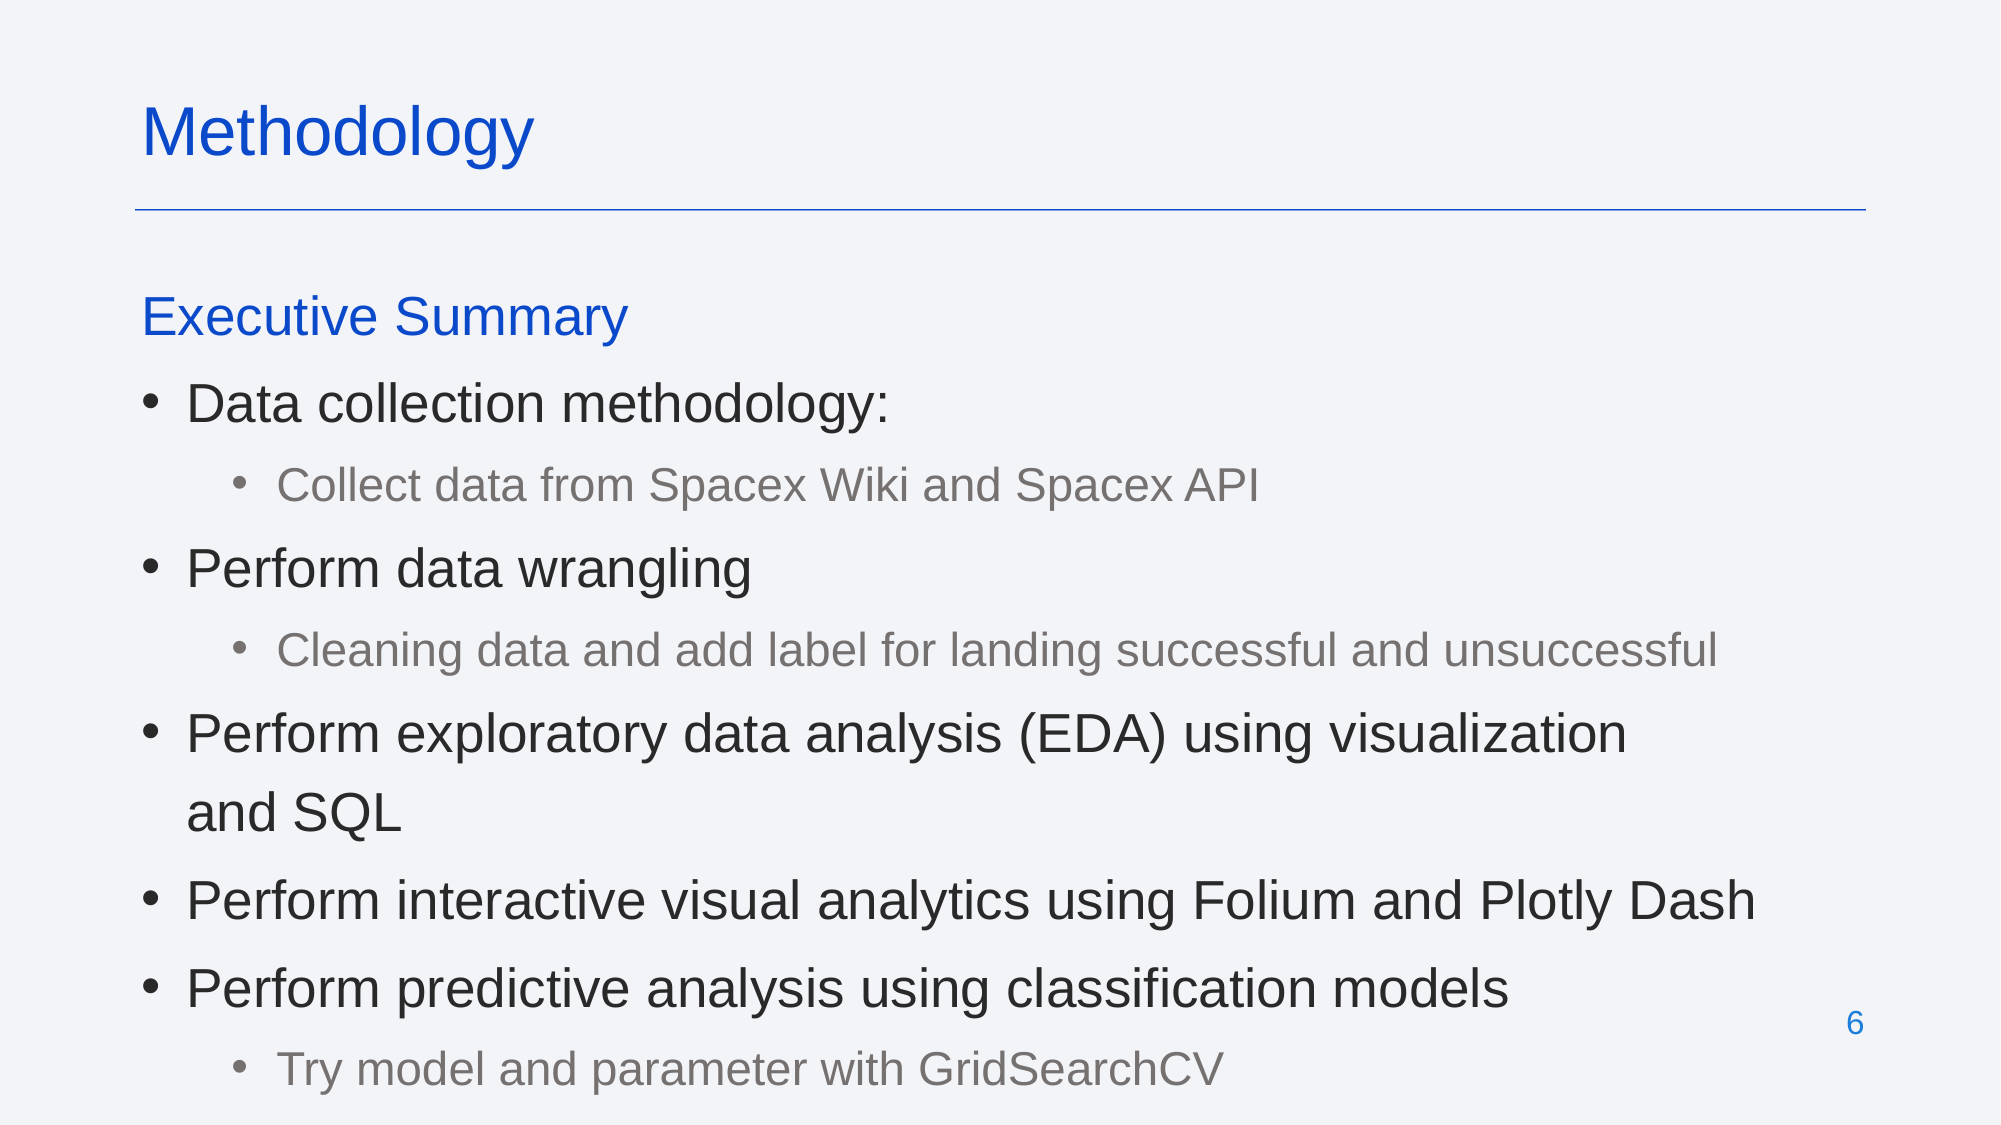

Methodology
Executive Summary
Data collection methodology:
Collect data from Spacex Wiki and Spacex API
Perform data wrangling
Cleaning data and add label for landing successful and unsuccessful
Perform exploratory data analysis (EDA) using visualization and SQL
Perform interactive visual analytics using Folium and Plotly Dash
Perform predictive analysis using classification models
Try model and parameter with GridSearchCV

6